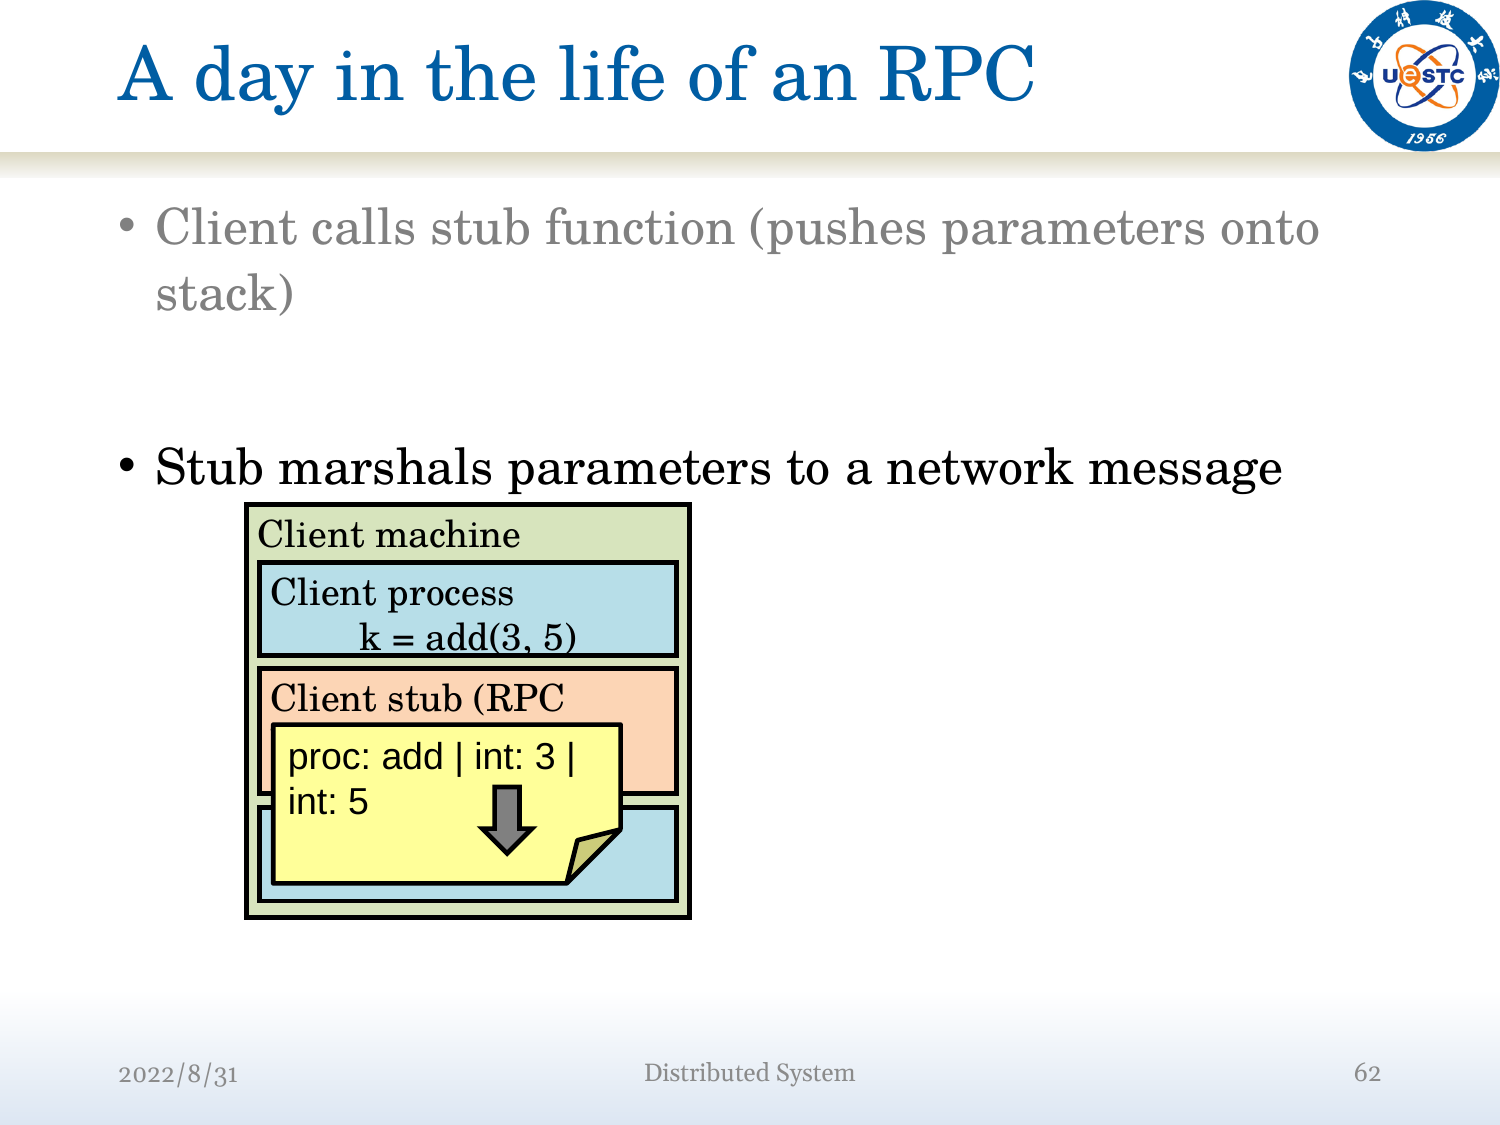

# A day in the life of an RPC
Client calls stub function (pushes parameters onto stack)

Stub marshals parameters to a network message
Client machine
Client process
k = add(3, 5)
Client stub (RPC library)
proc: add | int: 3 | int: 5

Client OS
2022/8/31
Distributed System
62